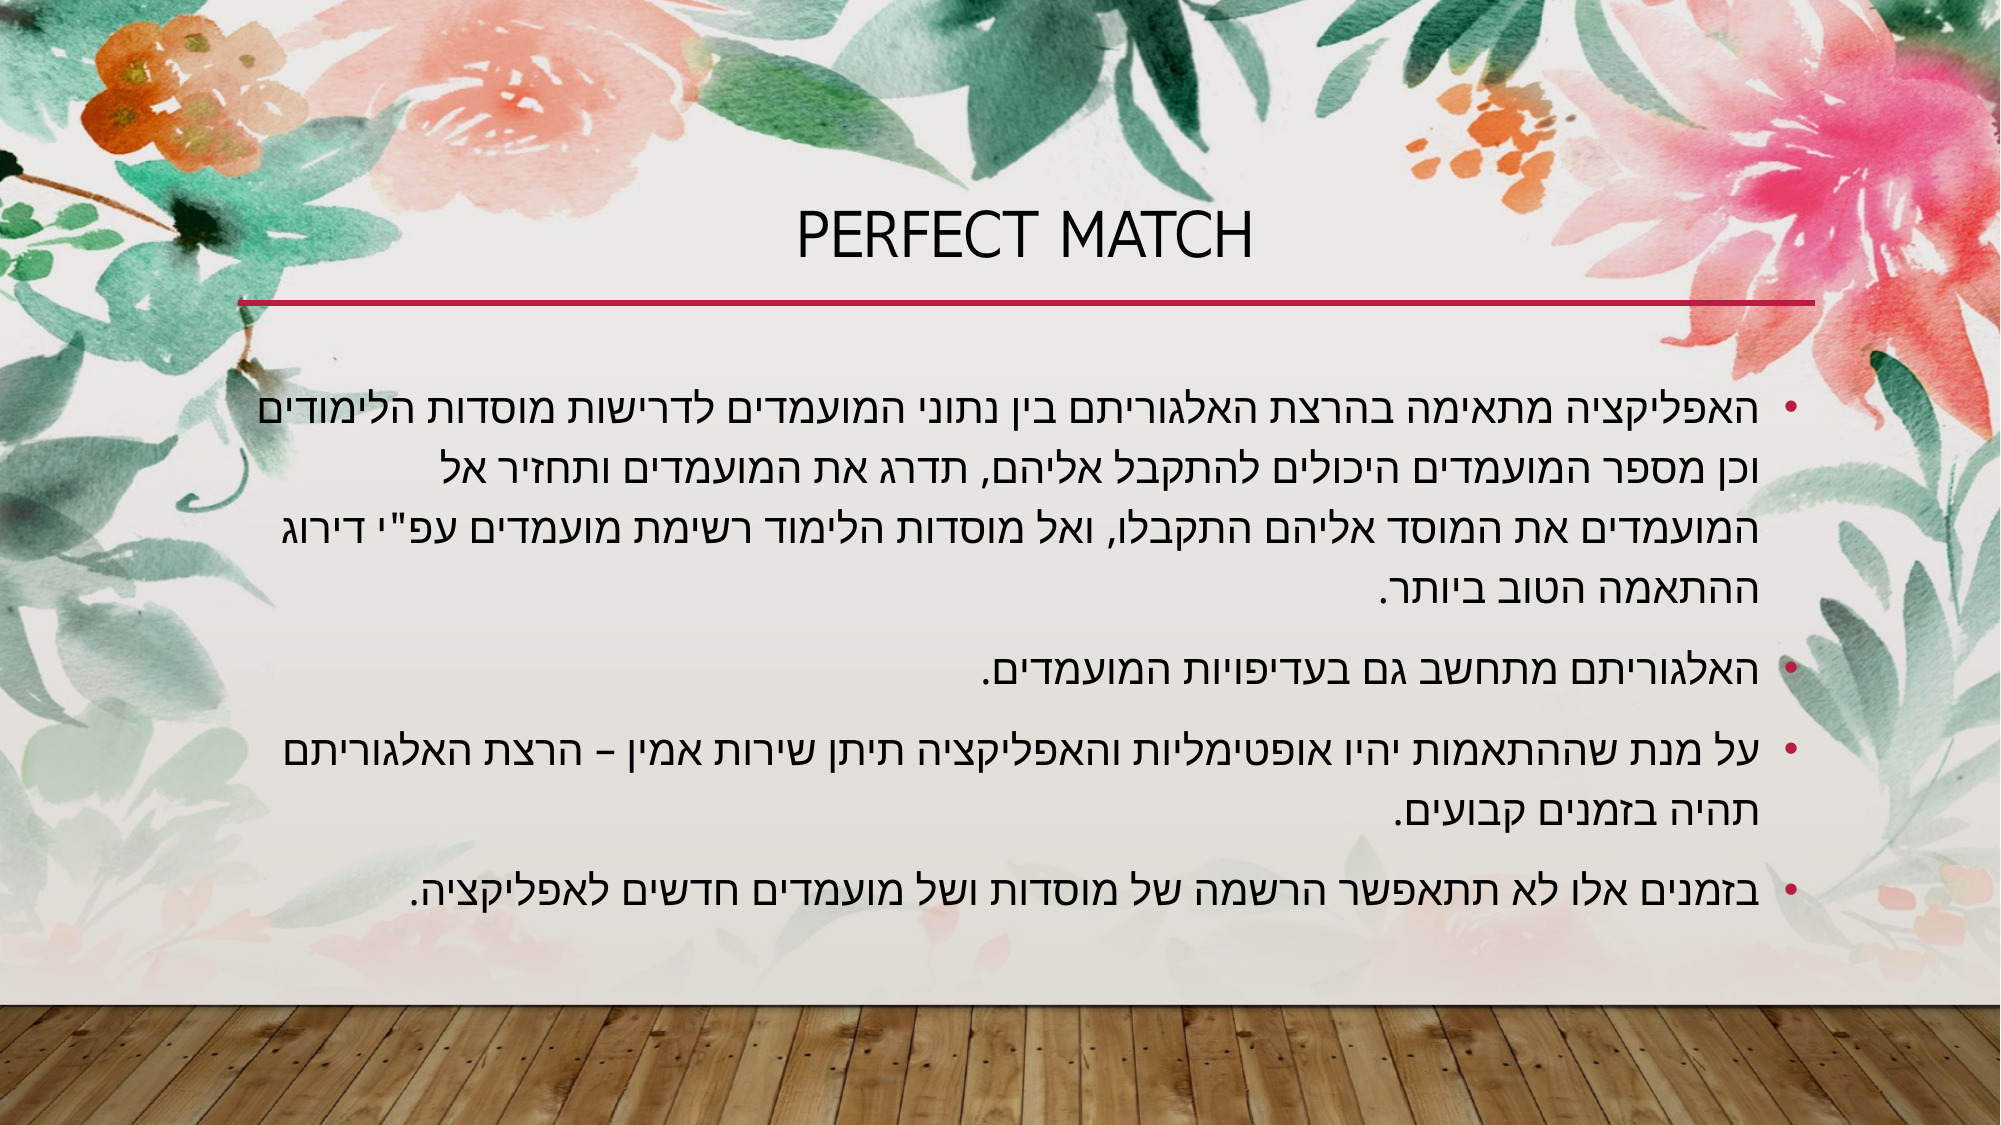

# PERFECT MATCH
האפליקציה מתאימה בהרצת האלגוריתם בין נתוני המועמדים לדרישות מוסדות הלימודים וכן מספר המועמדים היכולים להתקבל אליהם, תדרג את המועמדים ותחזיר אל המועמדים את המוסד אליהם התקבלו, ואל מוסדות הלימוד רשימת מועמדים עפ"י דירוג ההתאמה הטוב ביותר.
האלגוריתם מתחשב גם בעדיפויות המועמדים.
על מנת שההתאמות יהיו אופטימליות והאפליקציה תיתן שירות אמין – הרצת האלגוריתם תהיה בזמנים קבועים.
בזמנים אלו לא תתאפשר הרשמה של מוסדות ושל מועמדים חדשים לאפליקציה.